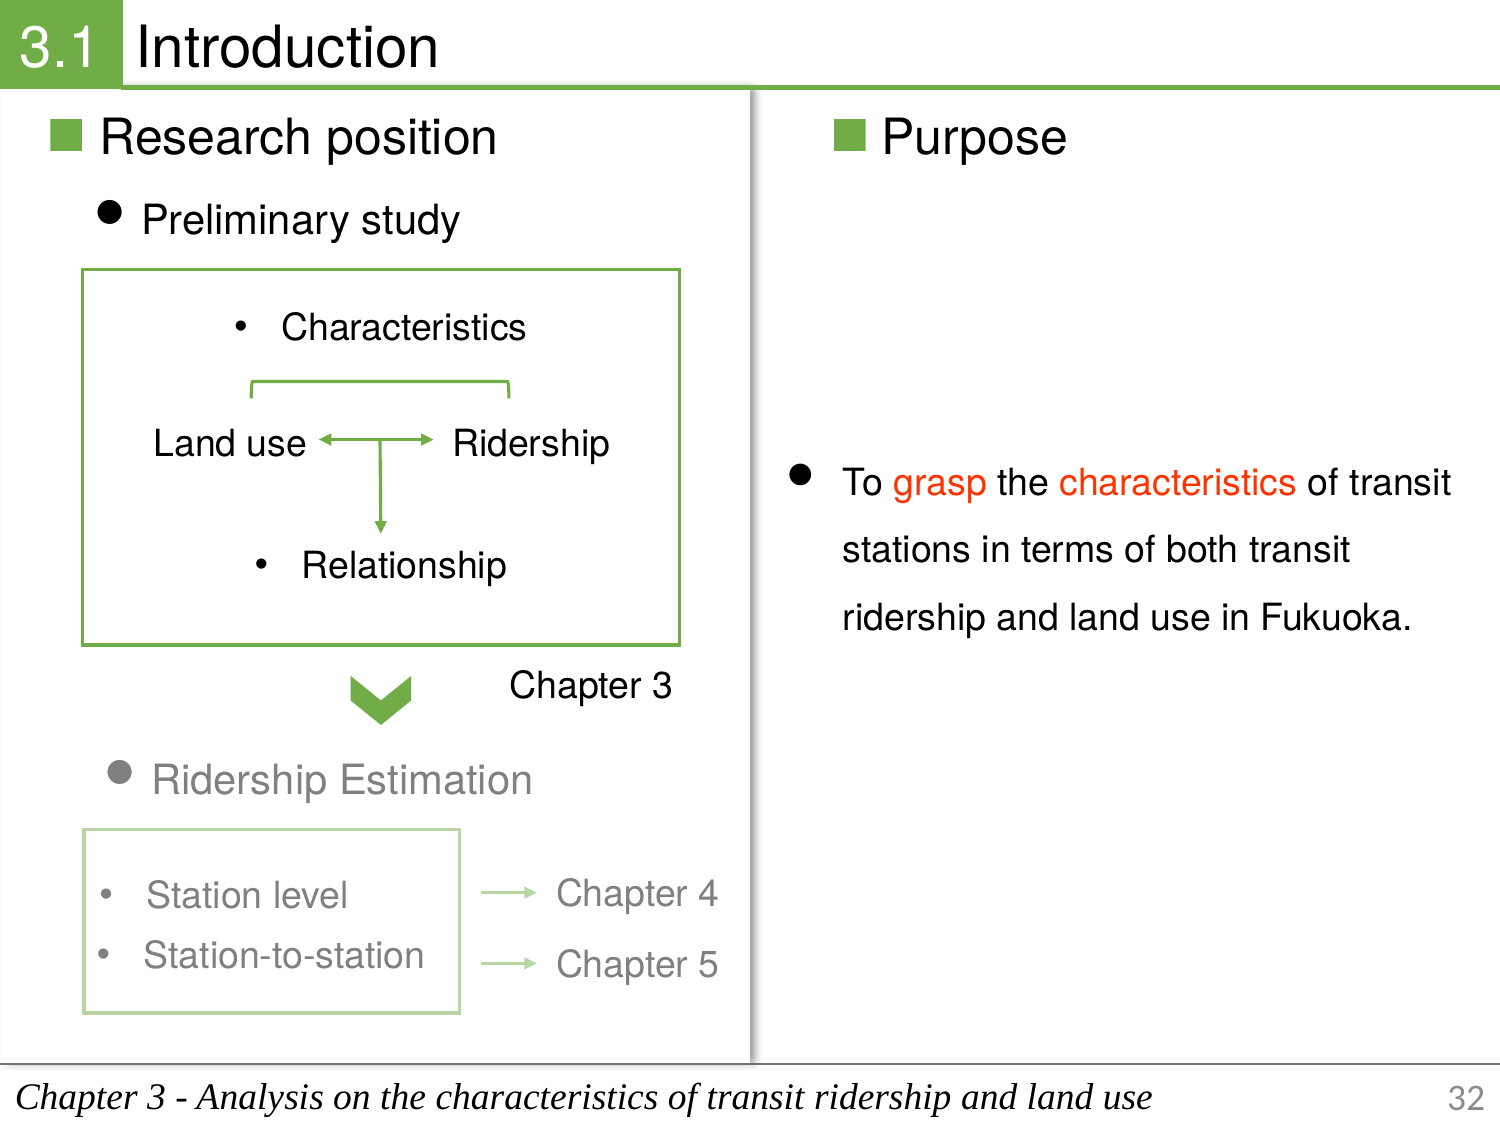

3.1
Introduction

Research position

Purpose

Preliminary study

Characteristics
Land use
Ridership
Relationship
Chapter 3

To grasp the characteristics of transit stations in terms of both transit ridership and land use in Fukuoka.

Ridership Estimation

Chapter 4
Station level
Station-to-station
Chapter 5
Chapter 3 - Analysis on the characteristics of transit ridership and land use
32